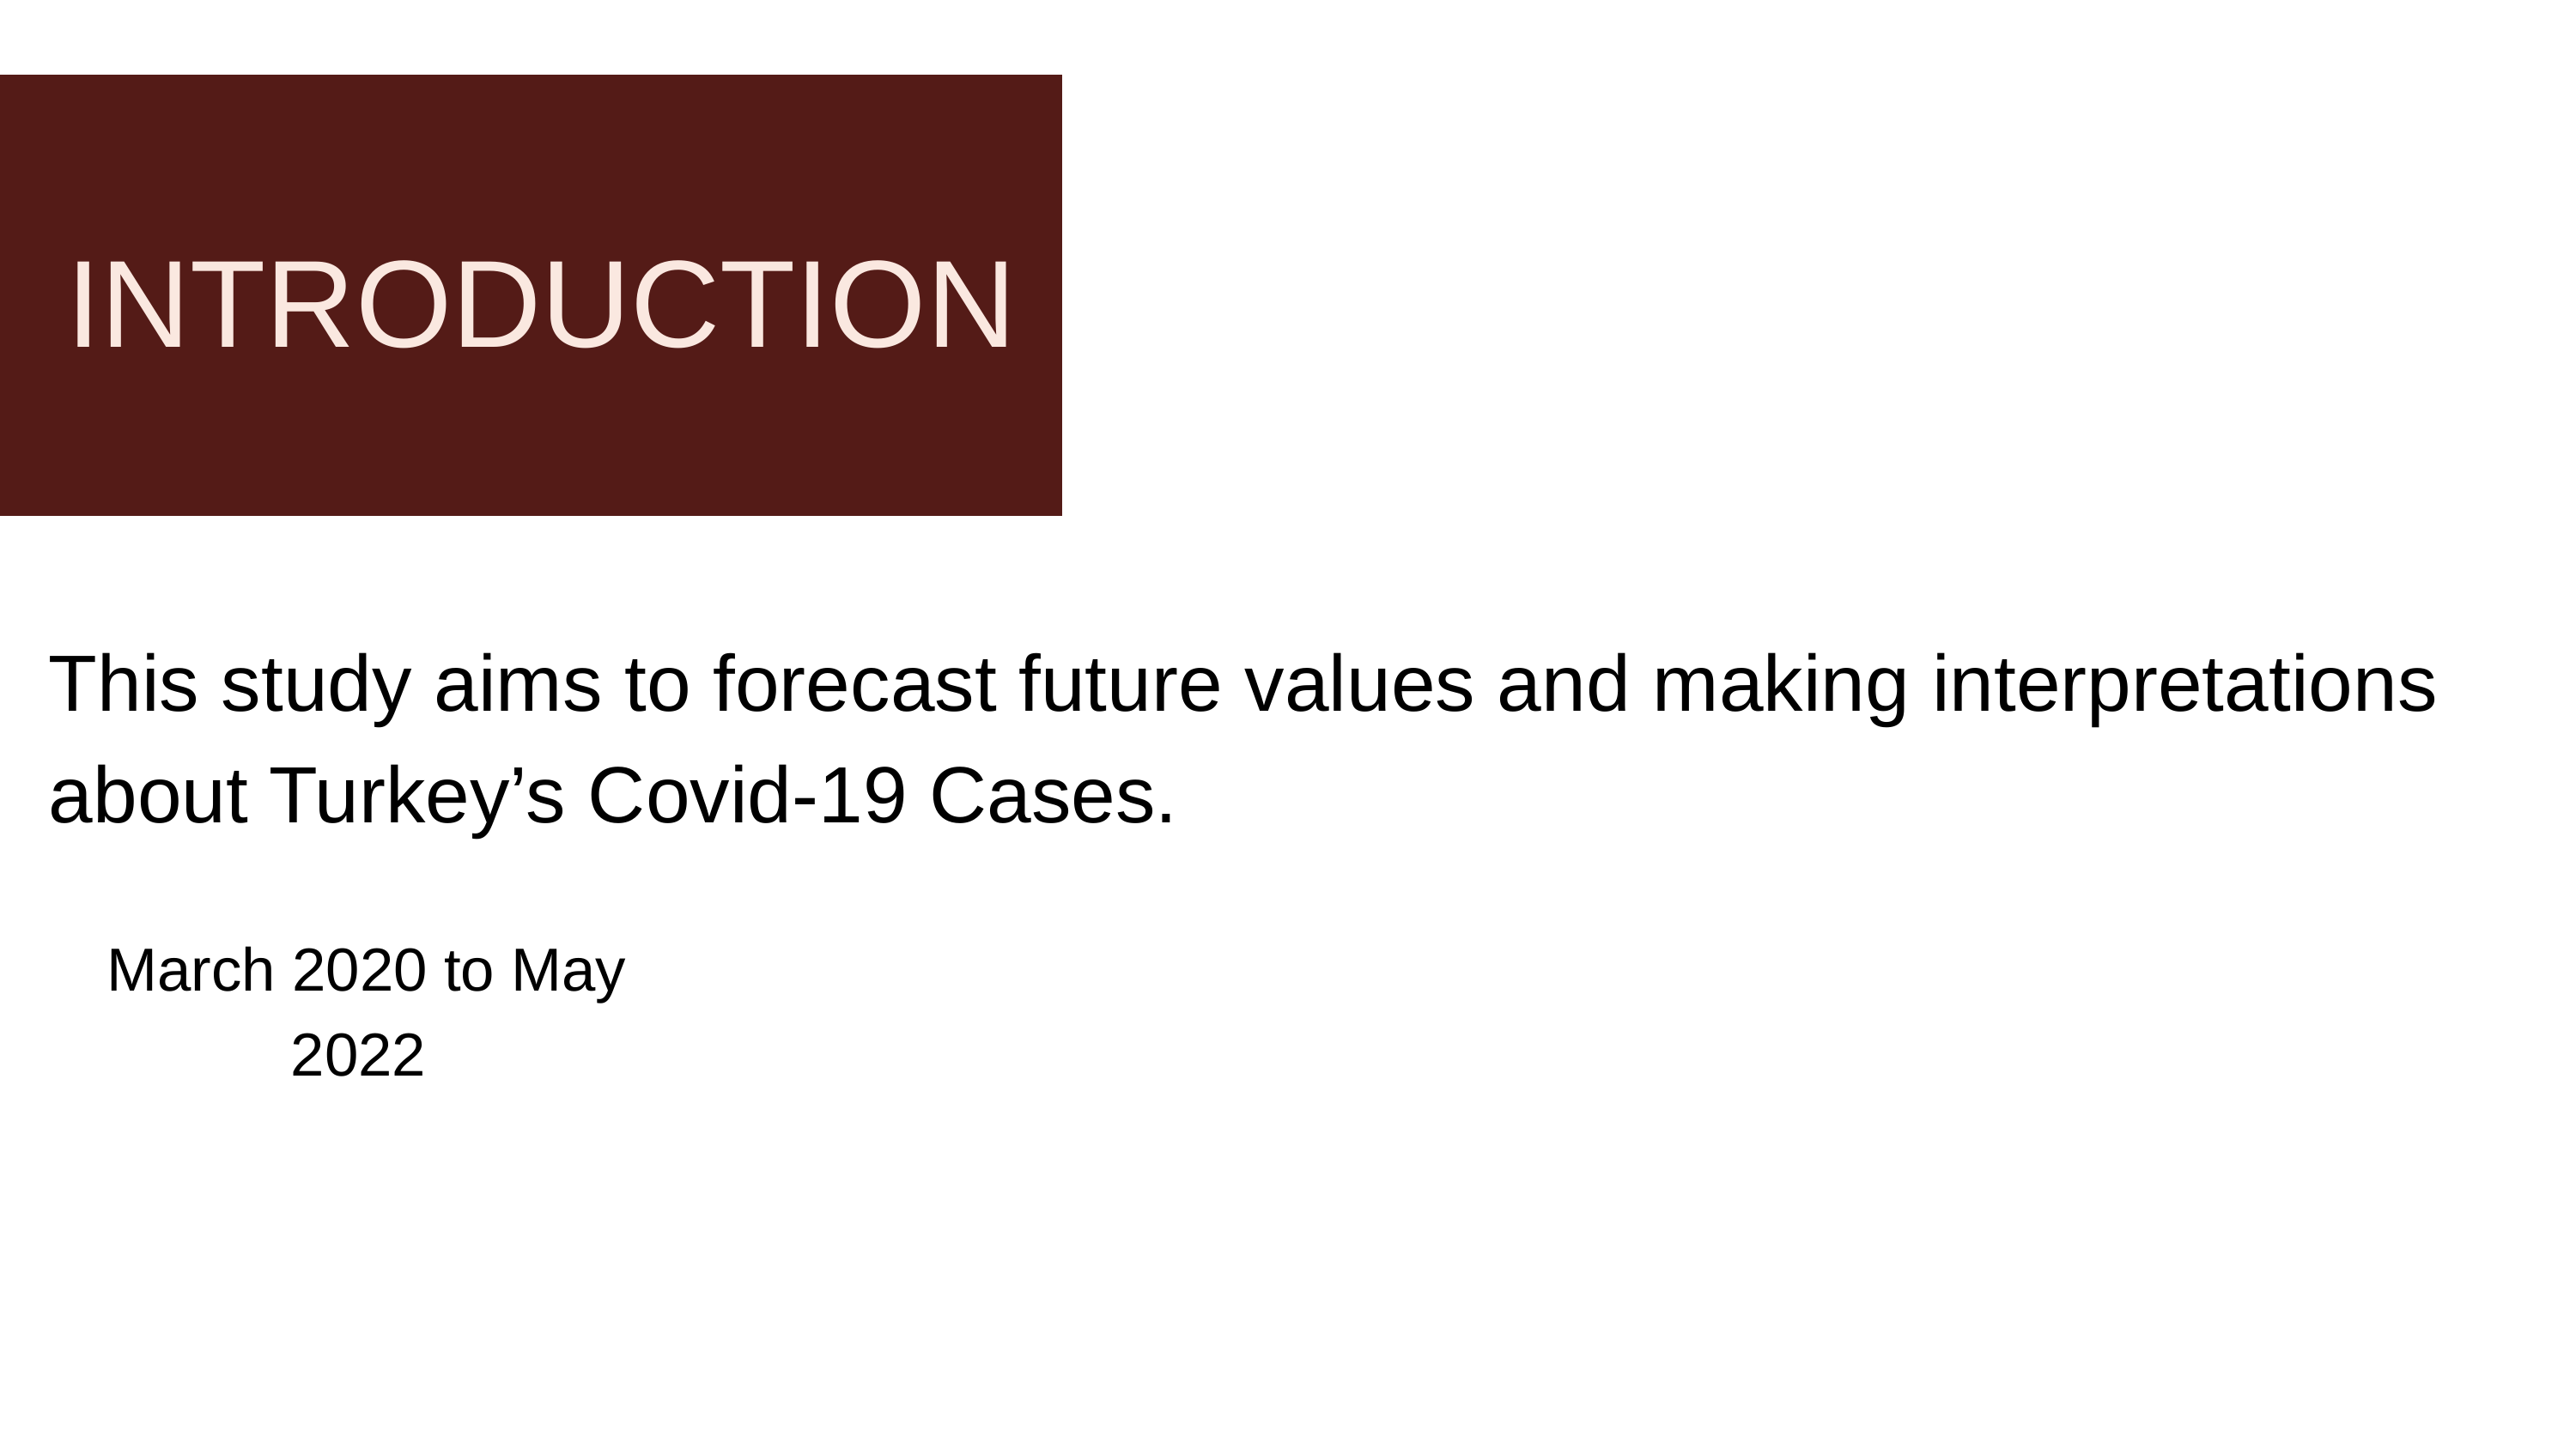

INTRODUCTION
This study aims to forecast future values and making interpretations about Turkey’s Covid-19 Cases.
March 2020 to May 2022